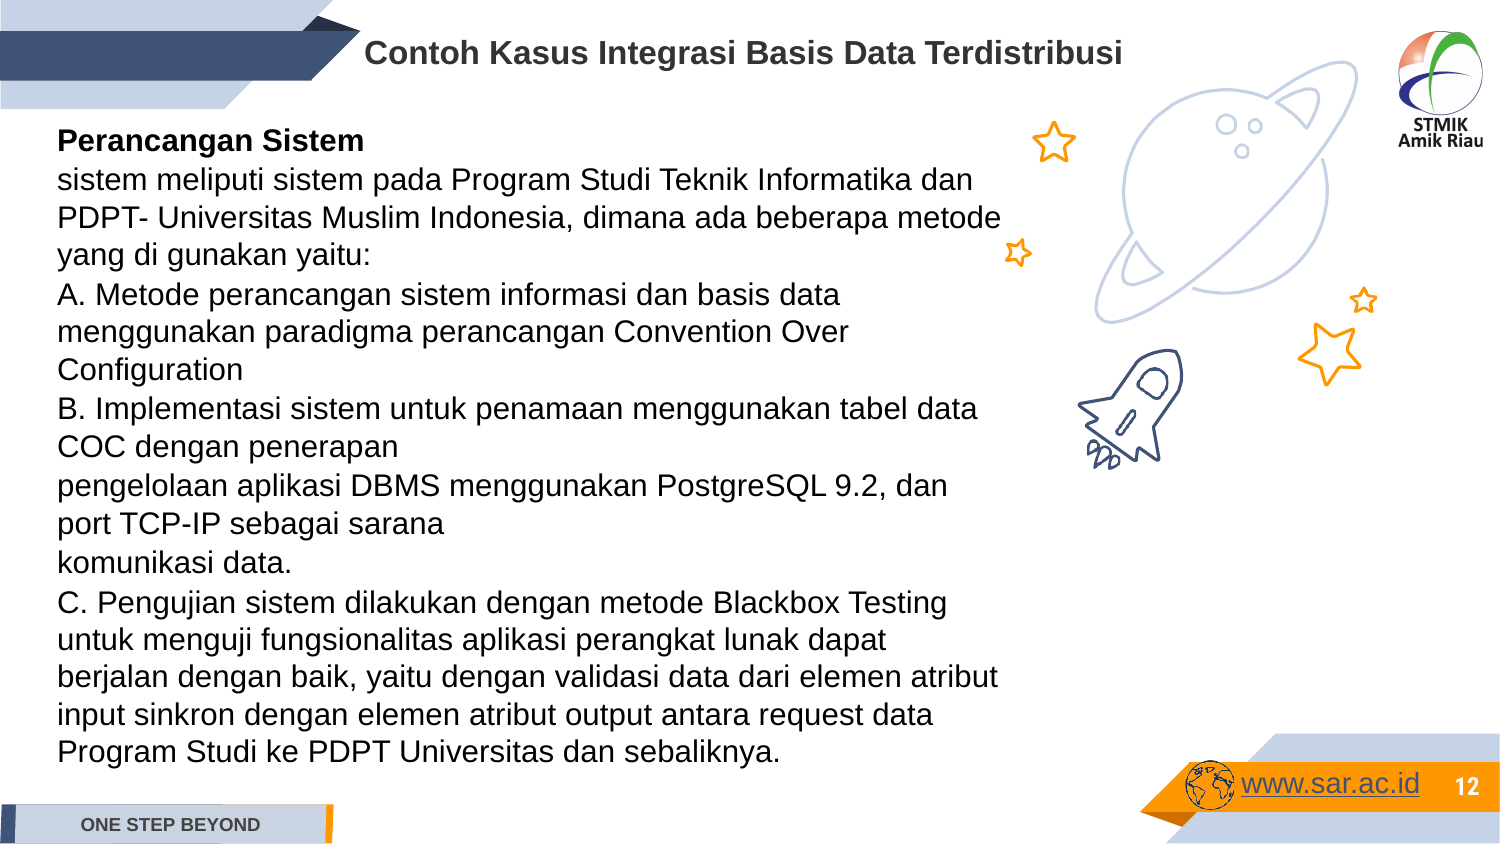

Contoh Kasus Integrasi Basis Data Terdistribusi
Perancangan Sistem
sistem meliputi sistem pada Program Studi Teknik Informatika dan PDPT- Universitas Muslim Indonesia, dimana ada beberapa metode yang di gunakan yaitu:
A. Metode perancangan sistem informasi dan basis data menggunakan paradigma perancangan Convention Over Configuration
B. Implementasi sistem untuk penamaan menggunakan tabel data COC dengan penerapan
pengelolaan aplikasi DBMS menggunakan PostgreSQL 9.2, dan port TCP-IP sebagai sarana
komunikasi data.
C. Pengujian sistem dilakukan dengan metode Blackbox Testing untuk menguji fungsionalitas aplikasi perangkat lunak dapat berjalan dengan baik, yaitu dengan validasi data dari elemen atribut input sinkron dengan elemen atribut output antara request data Program Studi ke PDPT Universitas dan sebaliknya.
www.sar.ac.id
12
ONE STEP BEYOND